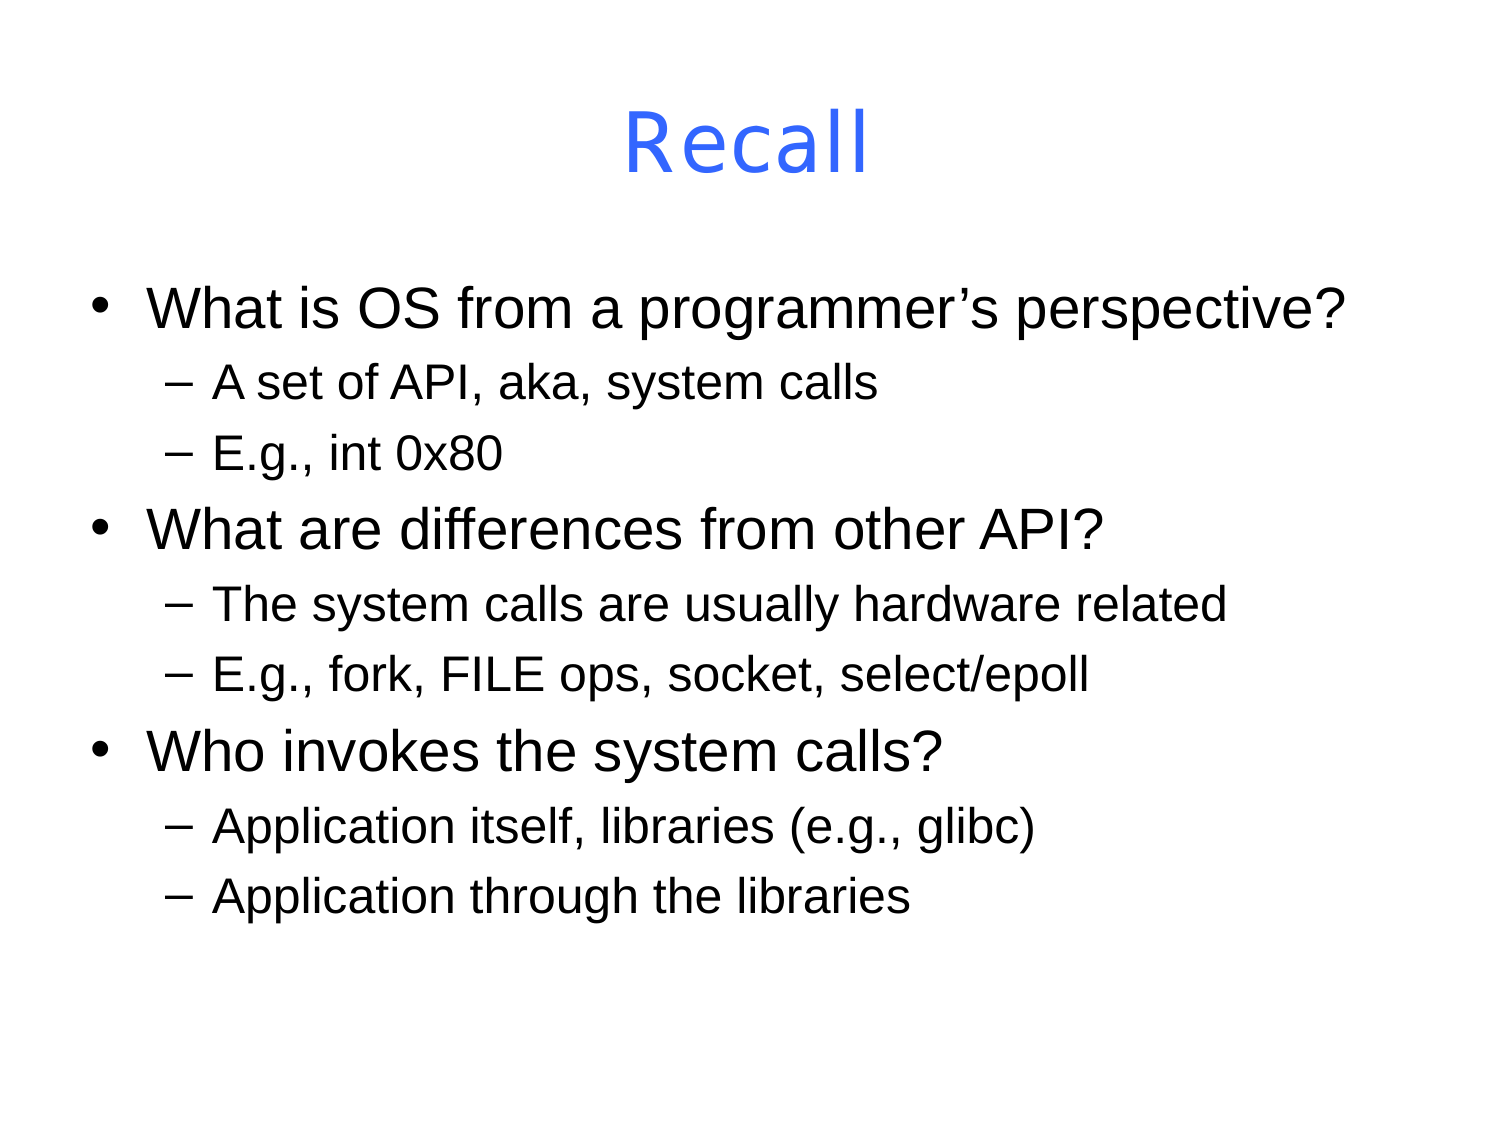

# Recall
What is OS from a programmer’s perspective?
A set of API, aka, system calls
E.g., int 0x80
What are differences from other API?
The system calls are usually hardware related
E.g., fork, FILE ops, socket, select/epoll
Who invokes the system calls?
Application itself, libraries (e.g., glibc)
Application through the libraries